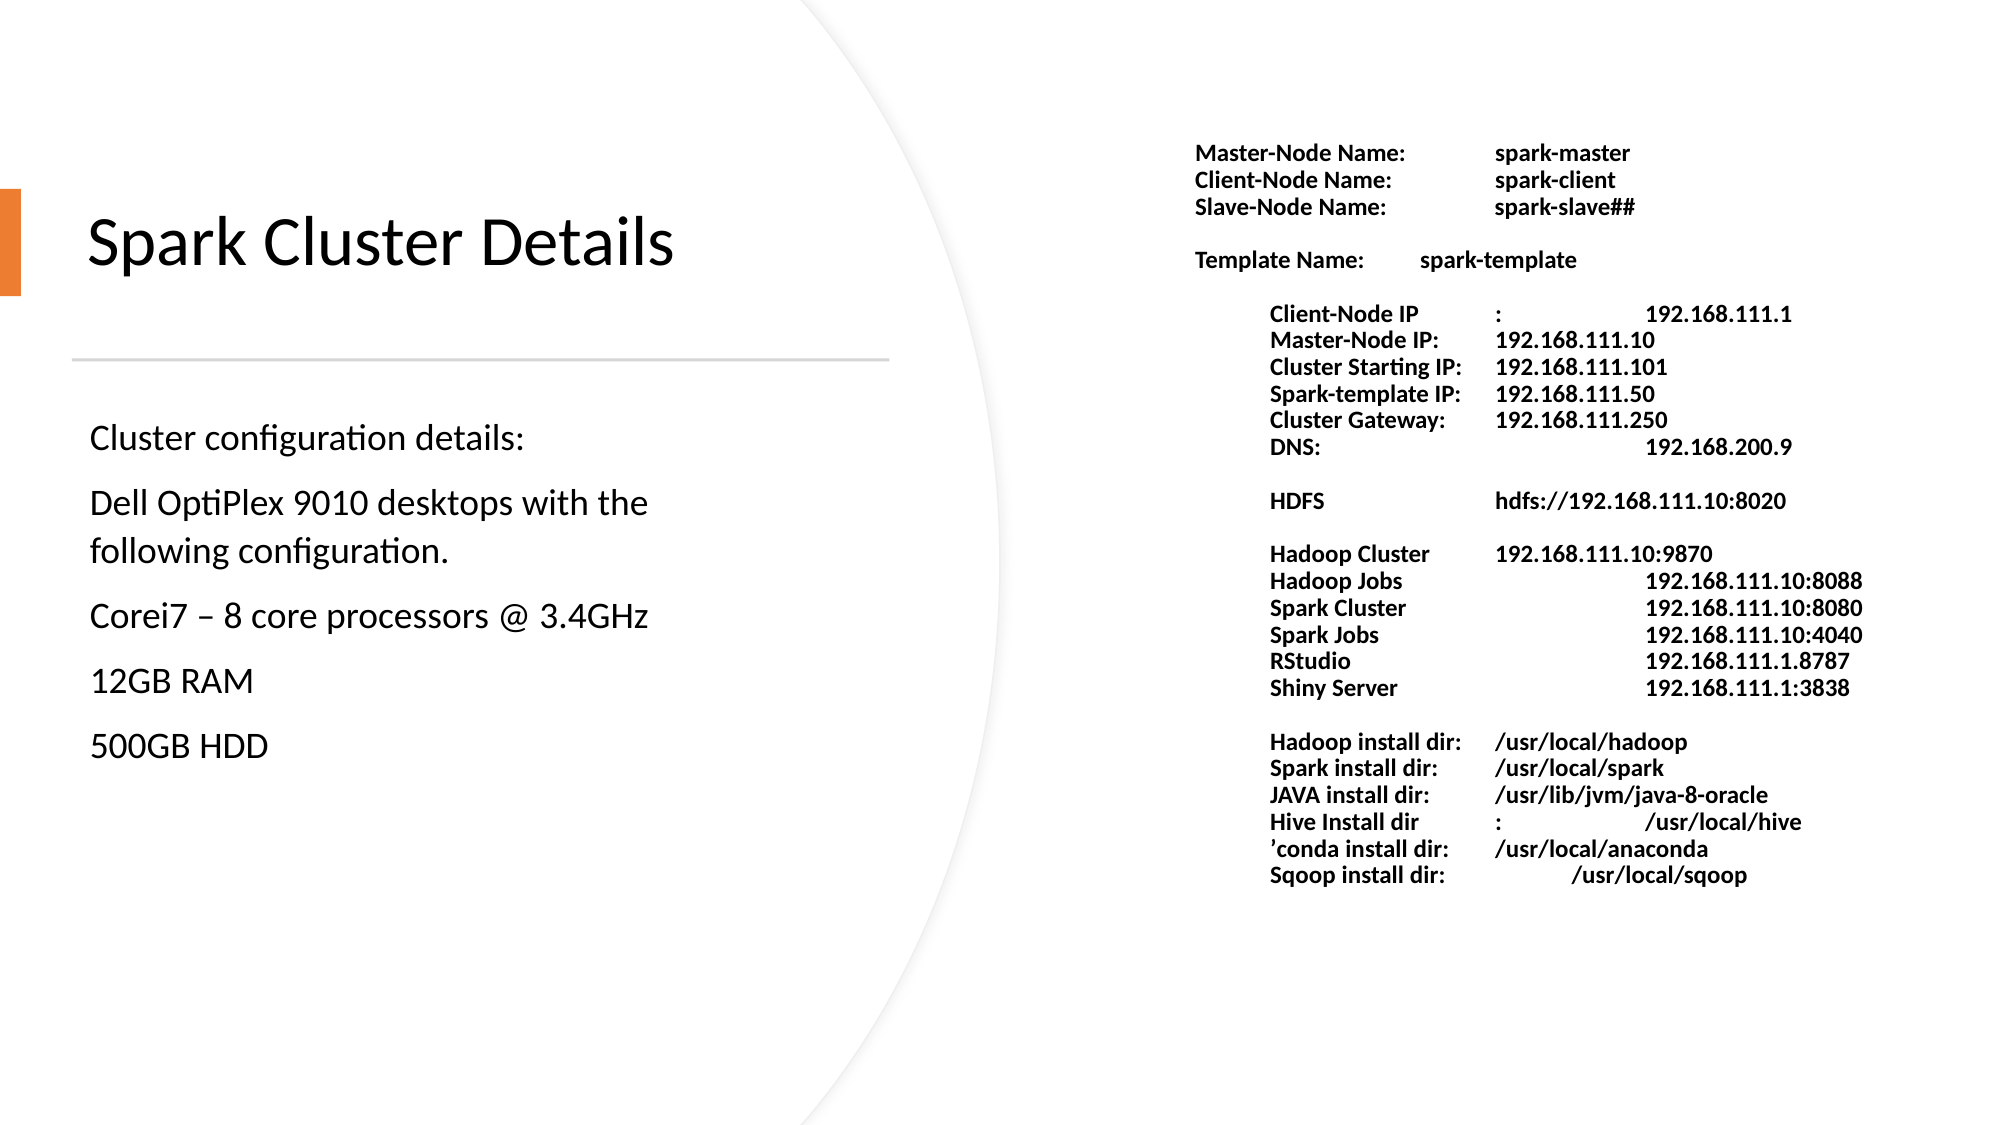

# Spark Cluster Details
| Master-Node Name: spark-master Client-Node Name: spark-client Slave-Node Name: spark-slave## Template Name: spark-template   Client-Node IP : 192.168.111.1 Master-Node IP: 192.168.111.10 Cluster Starting IP: 192.168.111.101 Spark-template IP: 192.168.111.50 Cluster Gateway: 192.168.111.250 DNS: 192.168.200.9   HDFS hdfs://192.168.111.10:8020   Hadoop Cluster 192.168.111.10:9870 Hadoop Jobs 192.168.111.10:8088 Spark Cluster 192.168.111.10:8080 Spark Jobs 192.168.111.10:4040 RStudio 192.168.111.1.8787 Shiny Server 192.168.111.1:3838   Hadoop install dir: /usr/local/hadoop Spark install dir: /usr/local/spark JAVA install dir: /usr/lib/jvm/java-8-oracle Hive Install dir : /usr/local/hive ’conda install dir: /usr/local/anaconda Sqoop install dir: /usr/local/sqoop |
| --- |
|  |

Cluster configuration details:
Dell OptiPlex 9010 desktops with the following configuration.
Corei7 – 8 core processors @ 3.4GHz
12GB RAM
500GB HDD